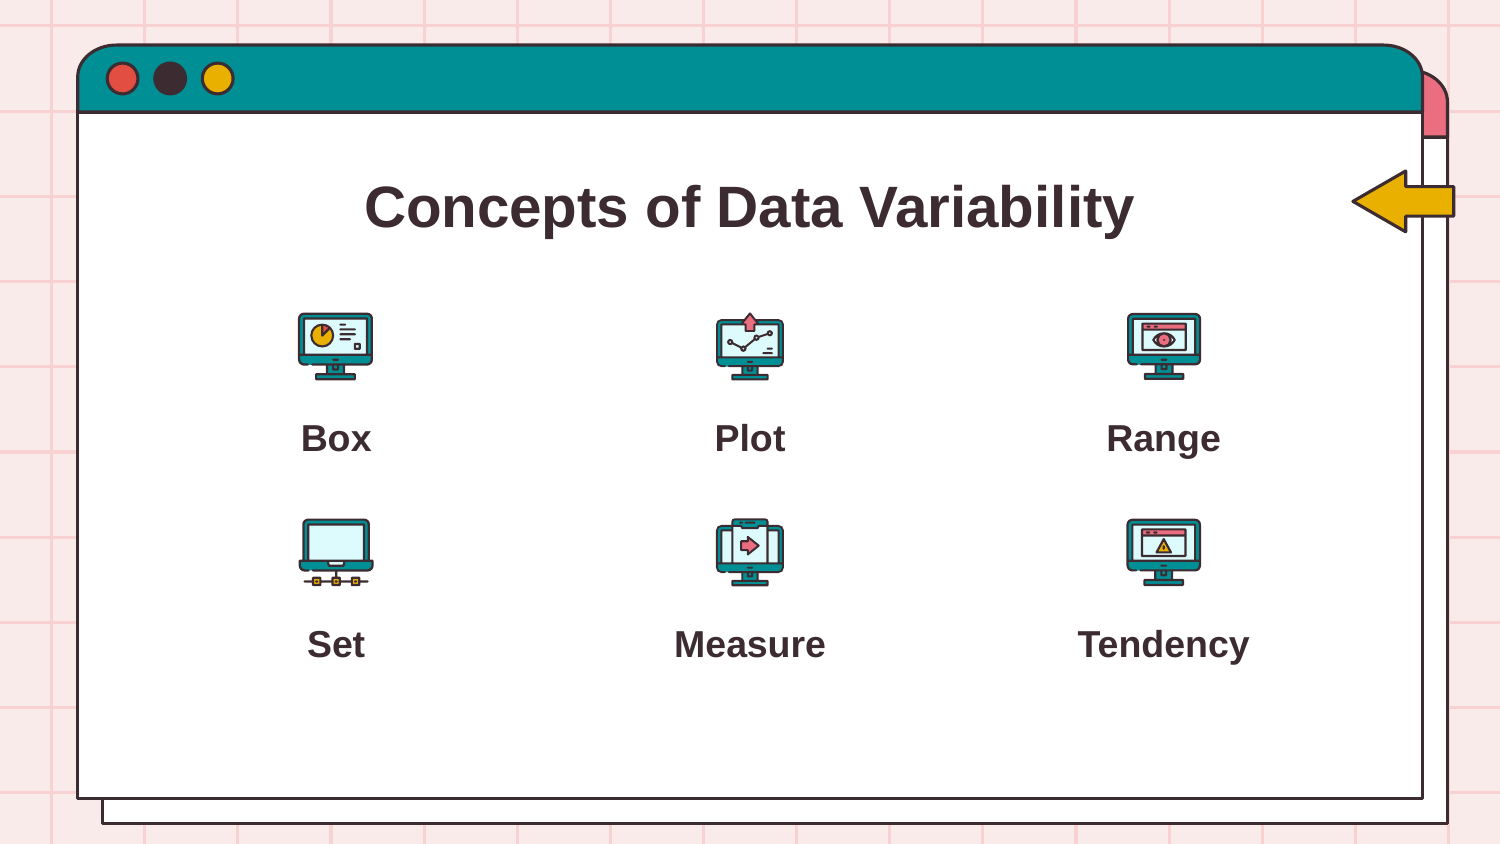

# Concepts of Data Variability

Box
Plot
Range

Set
Measure
Tendency